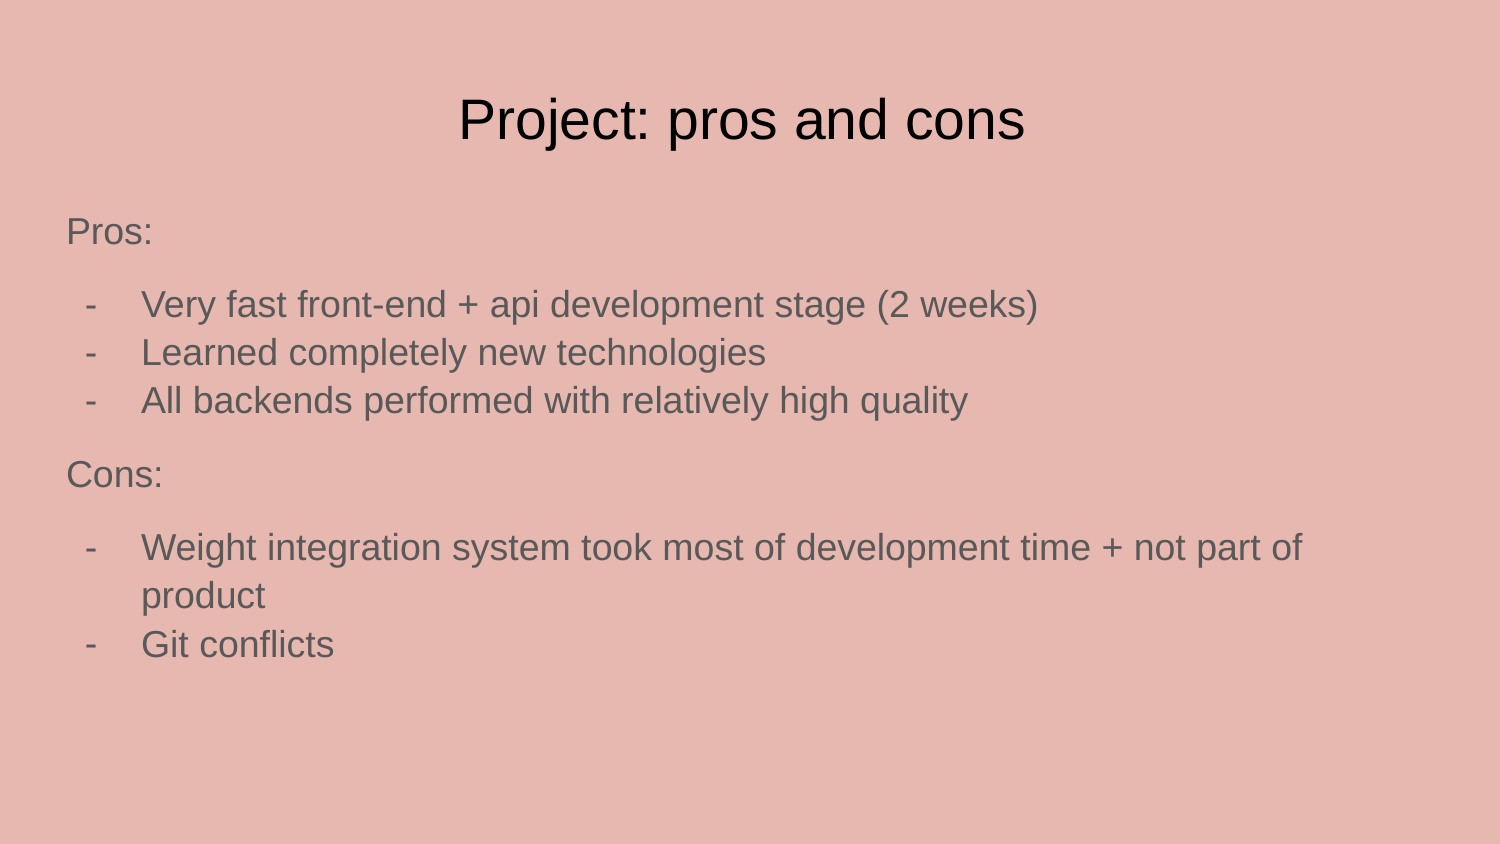

# Project: pros and cons
Pros:
Very fast front-end + api development stage (2 weeks)
Learned completely new technologies
All backends performed with relatively high quality
Cons:
Weight integration system took most of development time + not part of product
Git conflicts